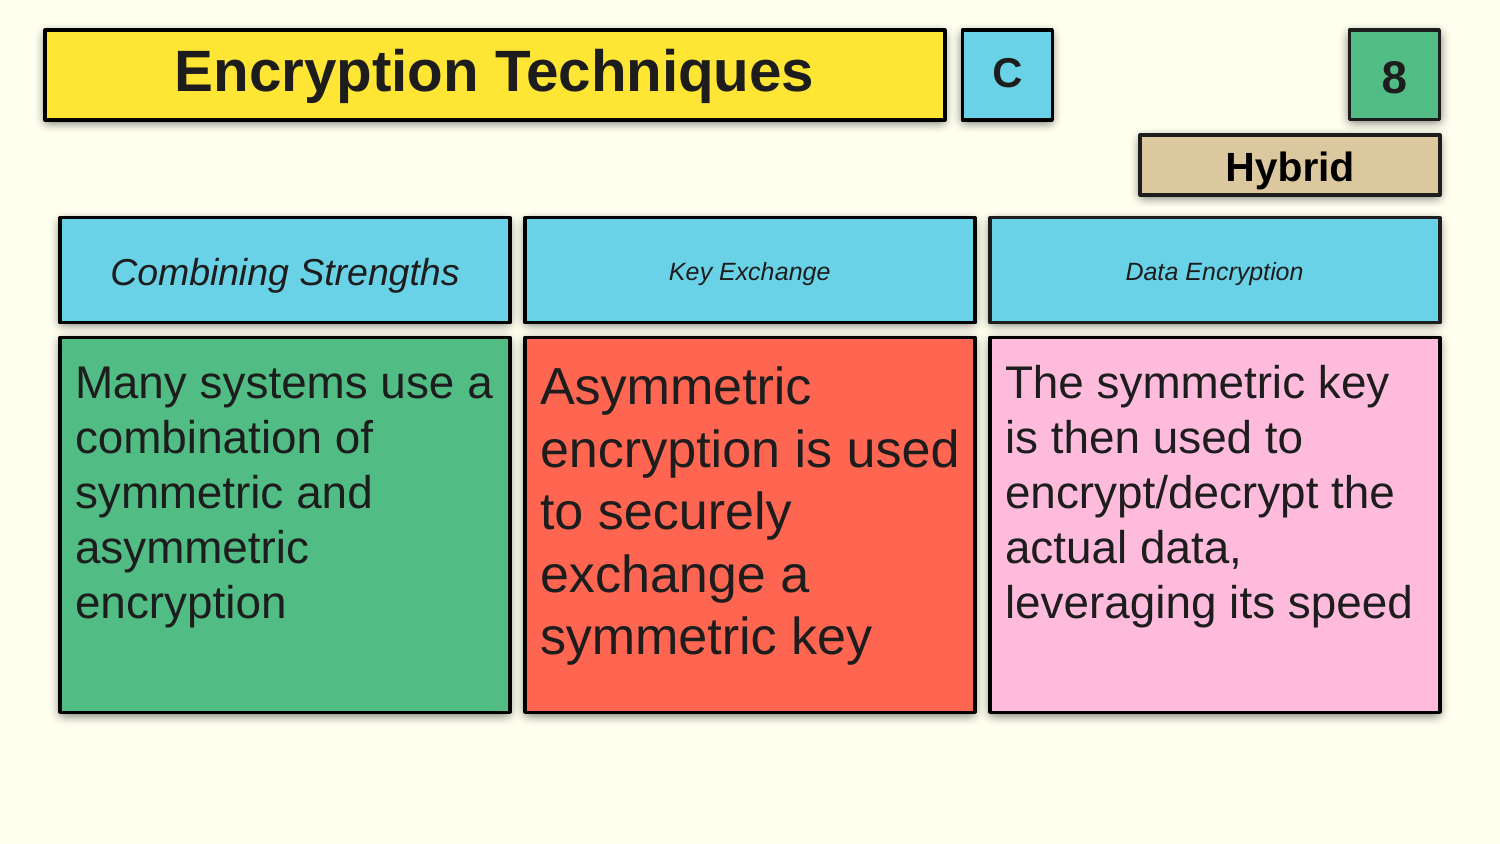

C
# Encryption Techniques
Hybrid
Combining Strengths
Key Exchange
Data Encryption
Many systems use a combination of symmetric and asymmetric encryption
Asymmetric encryption is used to securely exchange a symmetric key
The symmetric key is then used to encrypt/decrypt the actual data, leveraging its speed